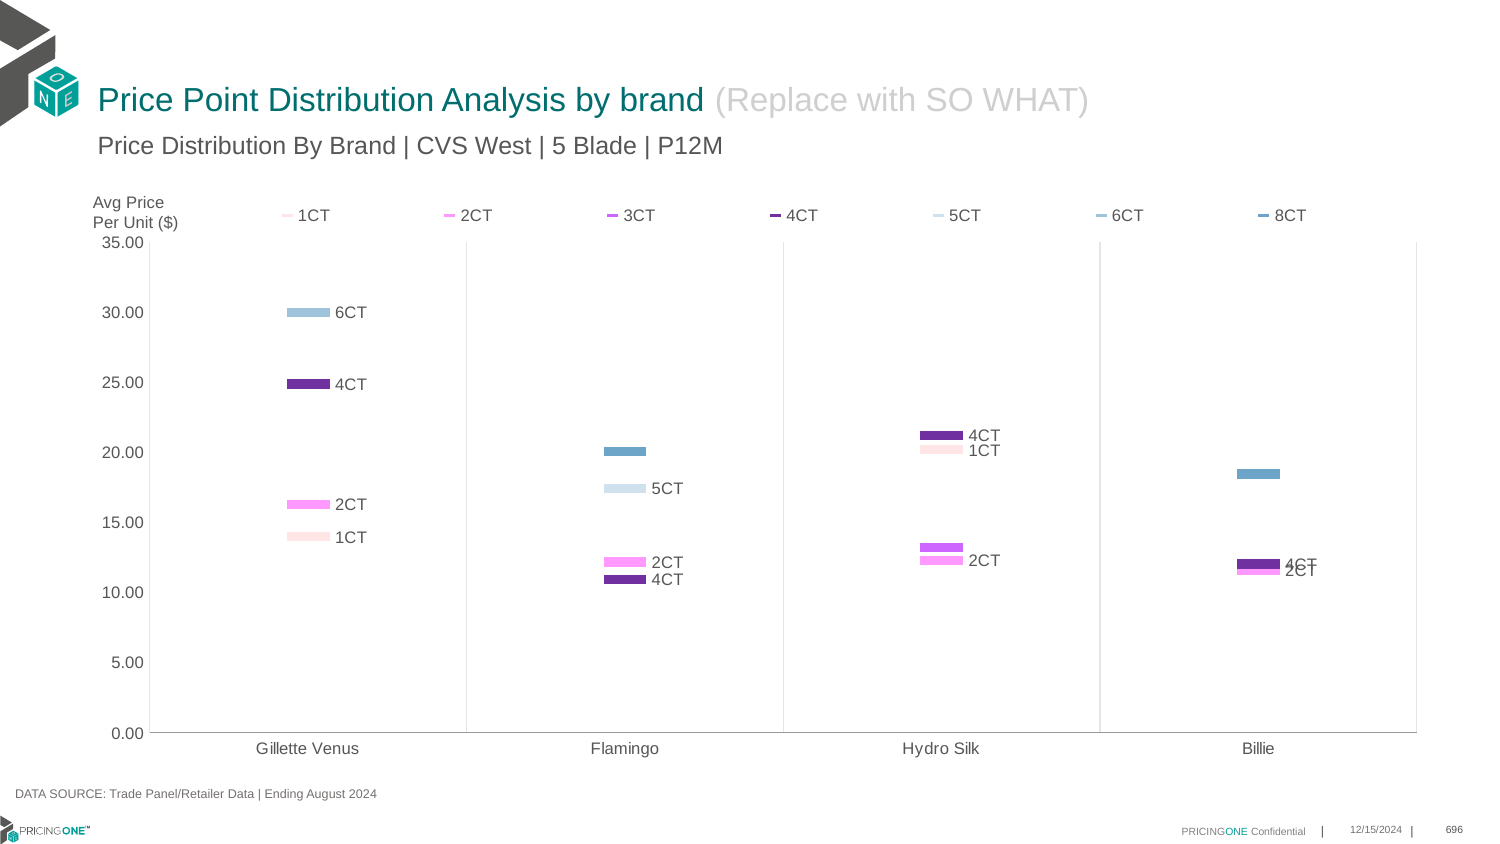

# Price Point Distribution Analysis by brand (Replace with SO WHAT)
Price Distribution By Brand | CVS West | 5 Blade | P12M

### Chart

| Category | 1CT | 2CT | 3CT | 4CT | 5CT | 6CT | 8CT |
|---|---|---|---|---|---|---|---|
| Gillette Venus | 13.972761474793078 | 16.26904215771573 | None | 24.85990054561779 | None | 29.95487106017192 | None |
| Flamingo | None | 12.170642748148424 | None | 10.946946684822457 | 17.411305317962068 | None | 20.07533718689788 |
| Hydro Silk | 20.179593447799487 | 12.296181339352897 | 13.216330313014828 | 21.199113204932797 | None | None | None |
| Billie | None | 11.592975337602232 | None | 12.038193970808894 | None | None | 18.449305350280817 |
Avg Price
Per Unit ($)
DATA SOURCE: Trade Panel/Retailer Data | Ending August 2024
12/15/2024
696